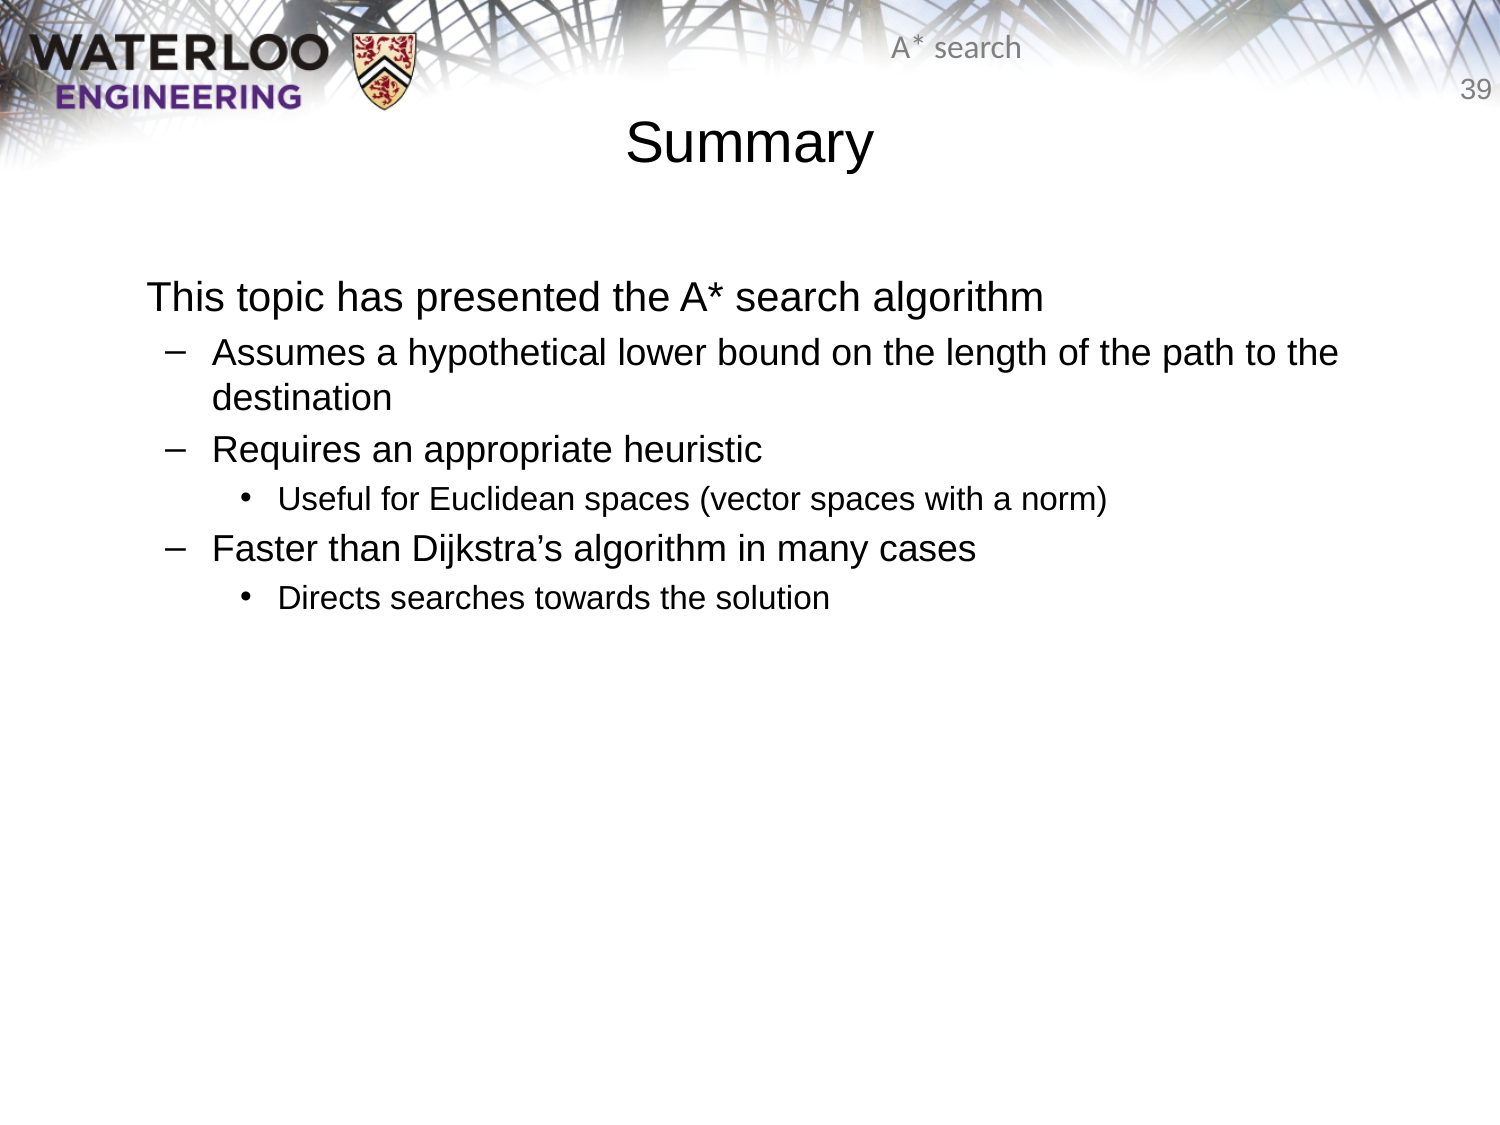

# Summary
	This topic has presented the A* search algorithm
Assumes a hypothetical lower bound on the length of the path to the destination
Requires an appropriate heuristic
Useful for Euclidean spaces (vector spaces with a norm)
Faster than Dijkstra’s algorithm in many cases
Directs searches towards the solution